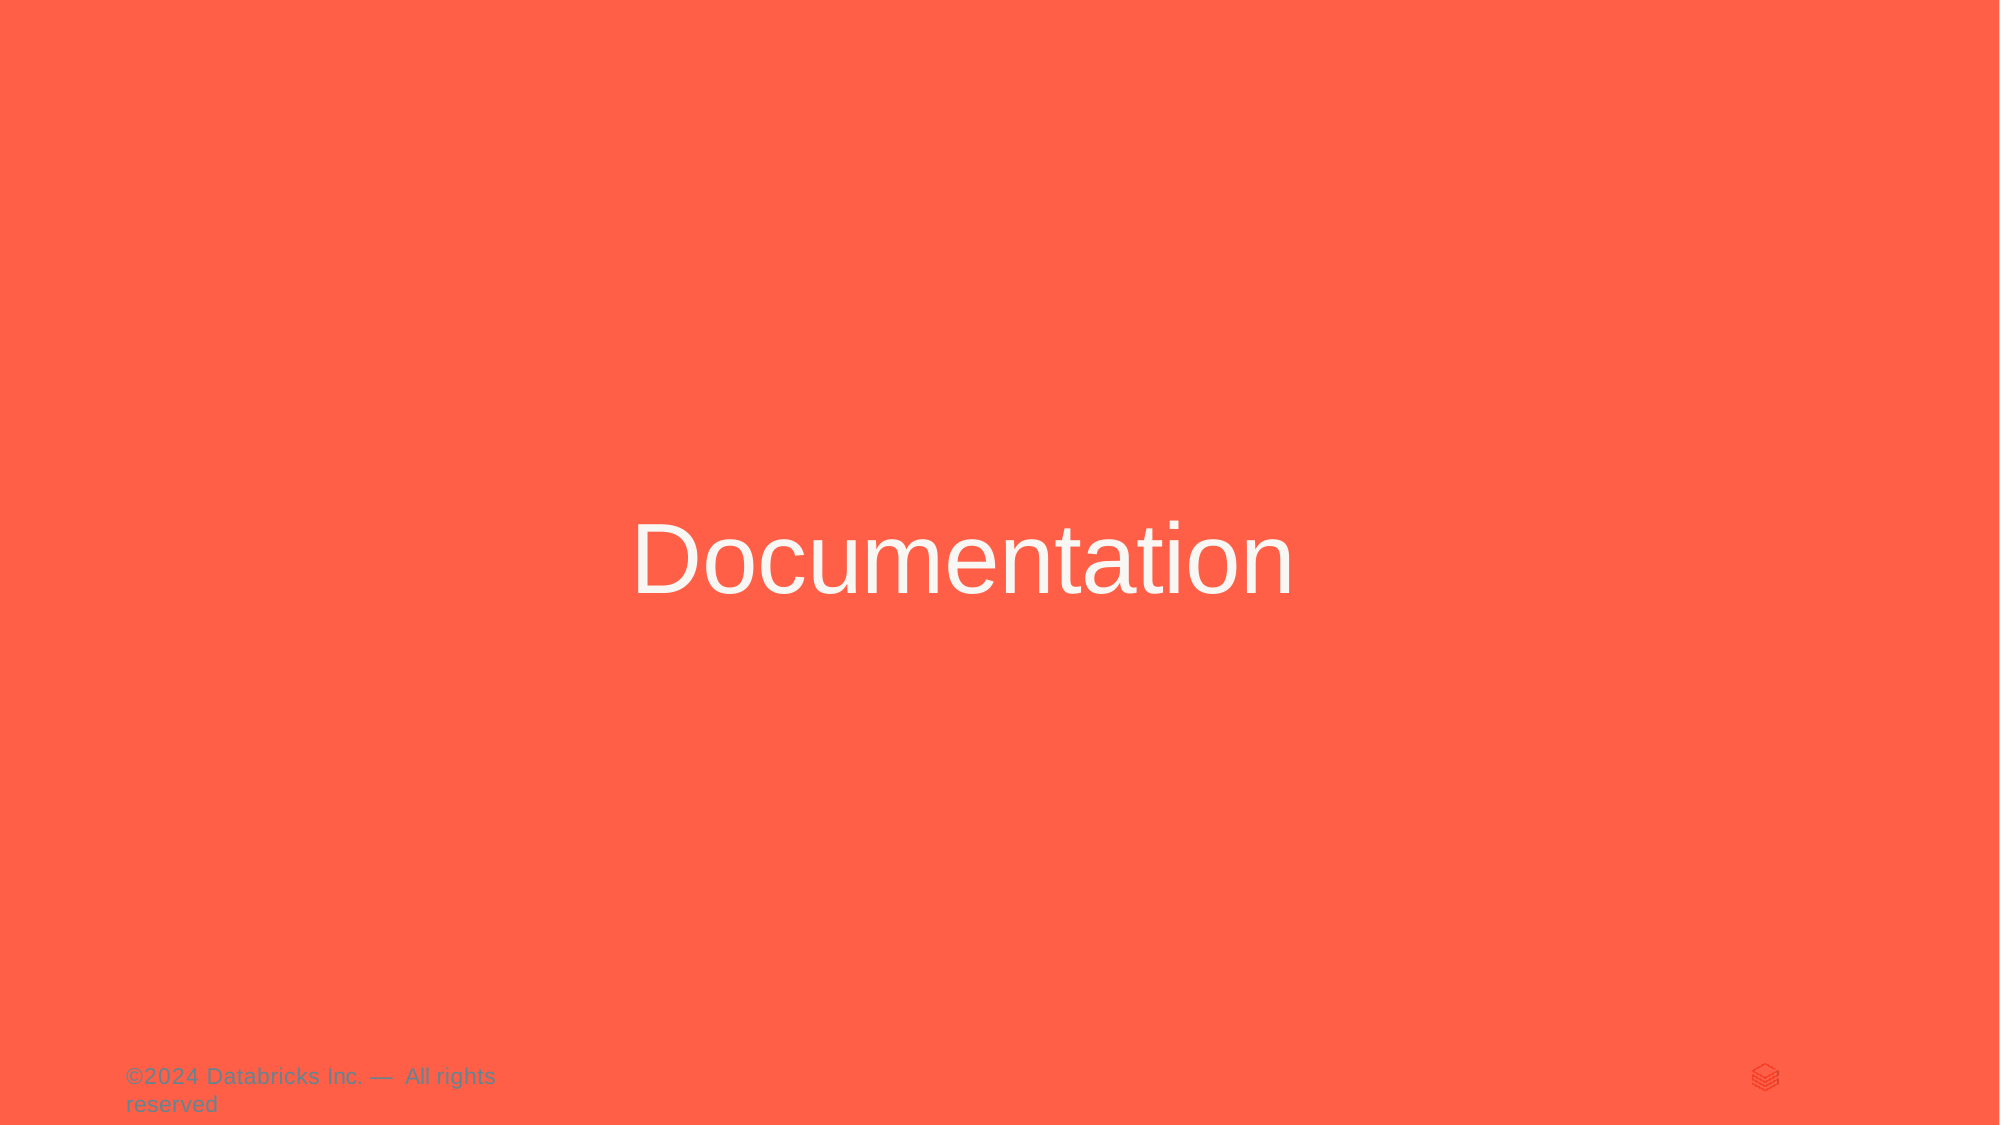

# Documentation
©2024 Databricks Inc. — All rights reserved